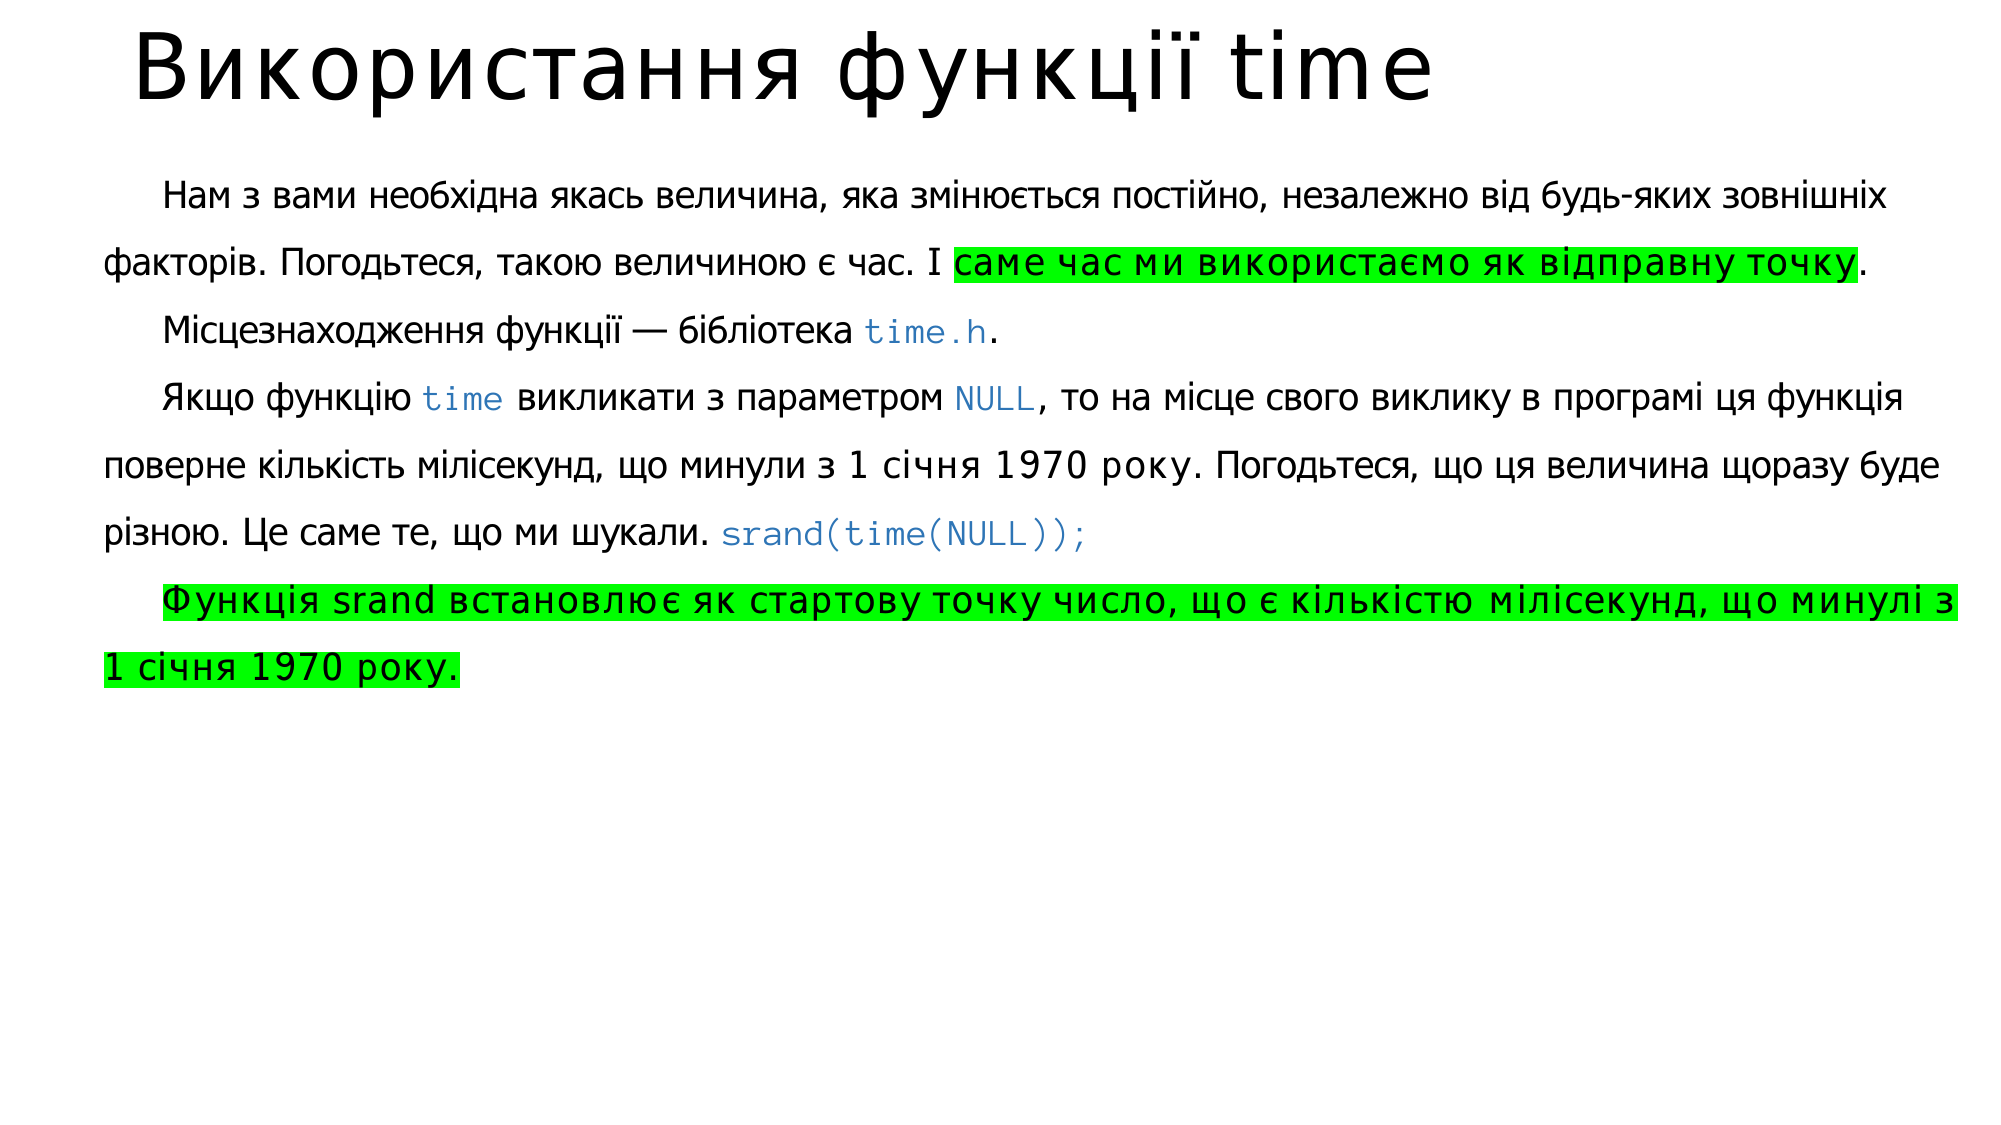

# Використання функції time
Нам з вами необхідна якась величина, яка змінюється постійно, незалежно від будь-яких зовнішніх факторів. Погодьтеся, такою величиною є час. І саме час ми використаємо як відправну точку.
Місцезнаходження функції — бібліотека time.h.
Якщо функцію time викликати з параметром NULL, то на місце свого виклику в програмі ця функція поверне кількість мілісекунд, що минули з 1 січня 1970 року. Погодьтеся, що ця величина щоразу буде різною. Це саме те, що ми шукали. srand(time(NULL));
Функція srand встановлює як стартову точку число, що є кількістю мілісекунд, що минулі з 1 січня 1970 року.